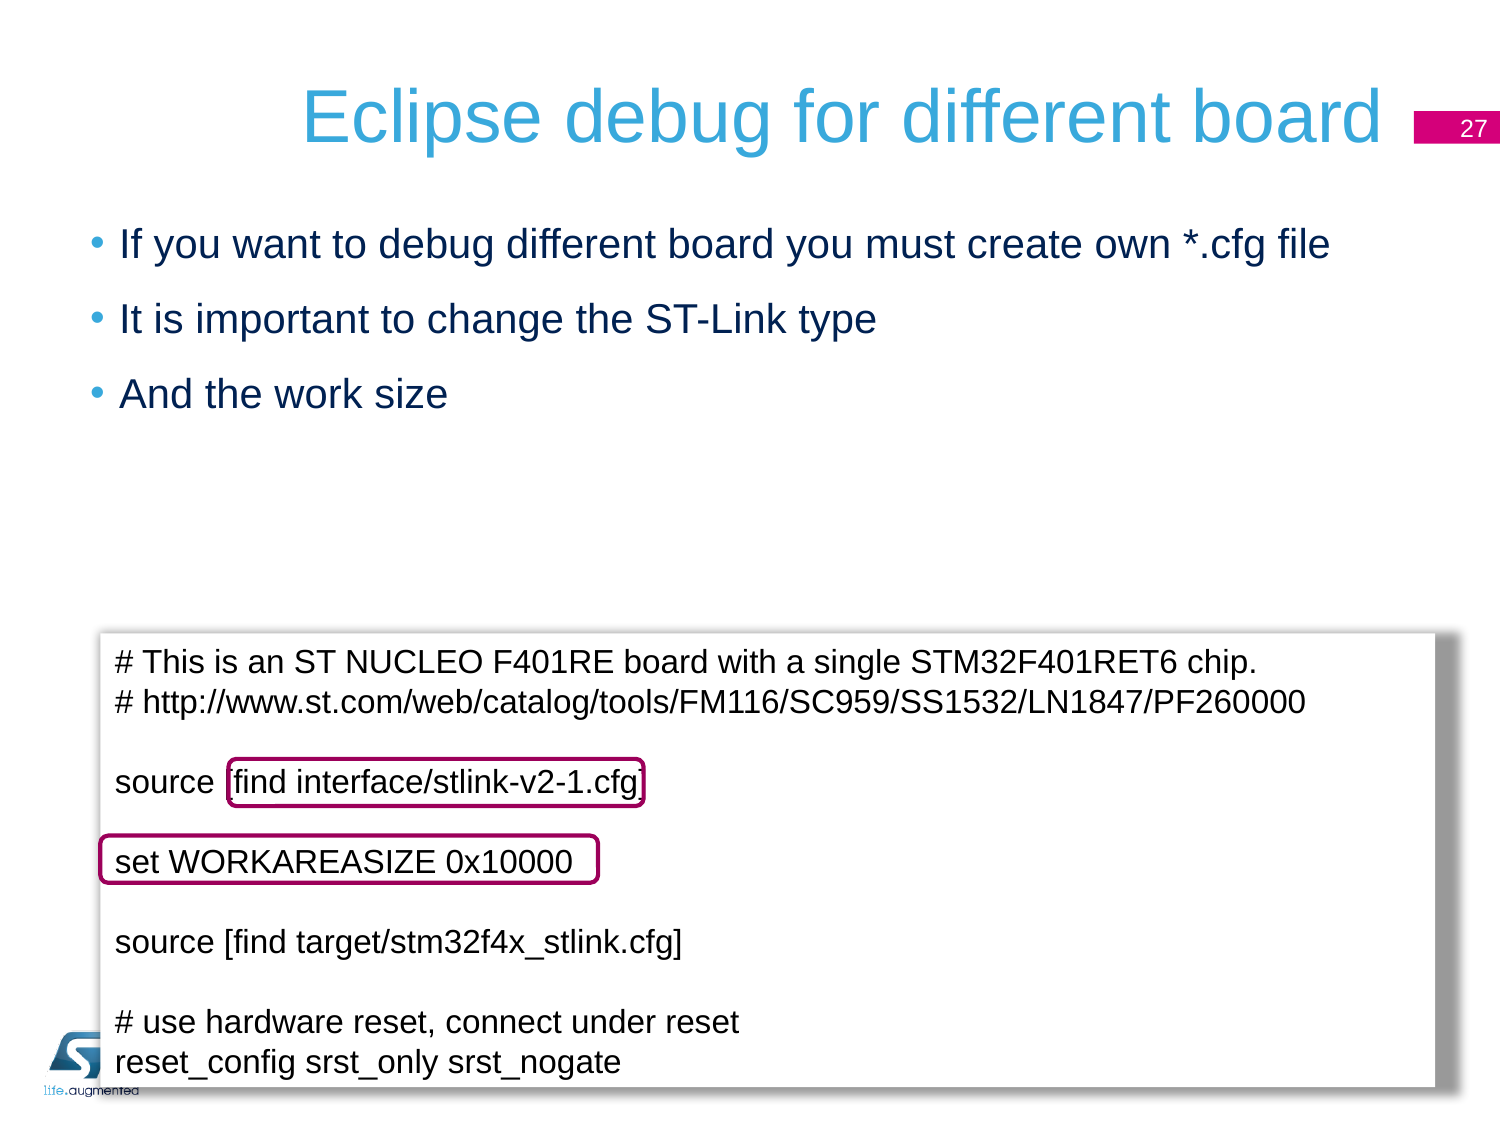

# Eclipse debug for different board
If you want to debug different board you must create own *.cfg file
It is important to change the ST-Link type
And the work size

# This is an ST NUCLEO F401RE board with a single STM32F401RET6 chip.
# http://www.st.com/web/catalog/tools/FM116/SC959/SS1532/LN1847/PF260000

source [find interface/stlink-v2-1.cfg]

set WORKAREASIZE 0x10000

source [find target/stm32f4x_stlink.cfg]

# use hardware reset, connect under reset
reset_config srst_only srst_nogate

27